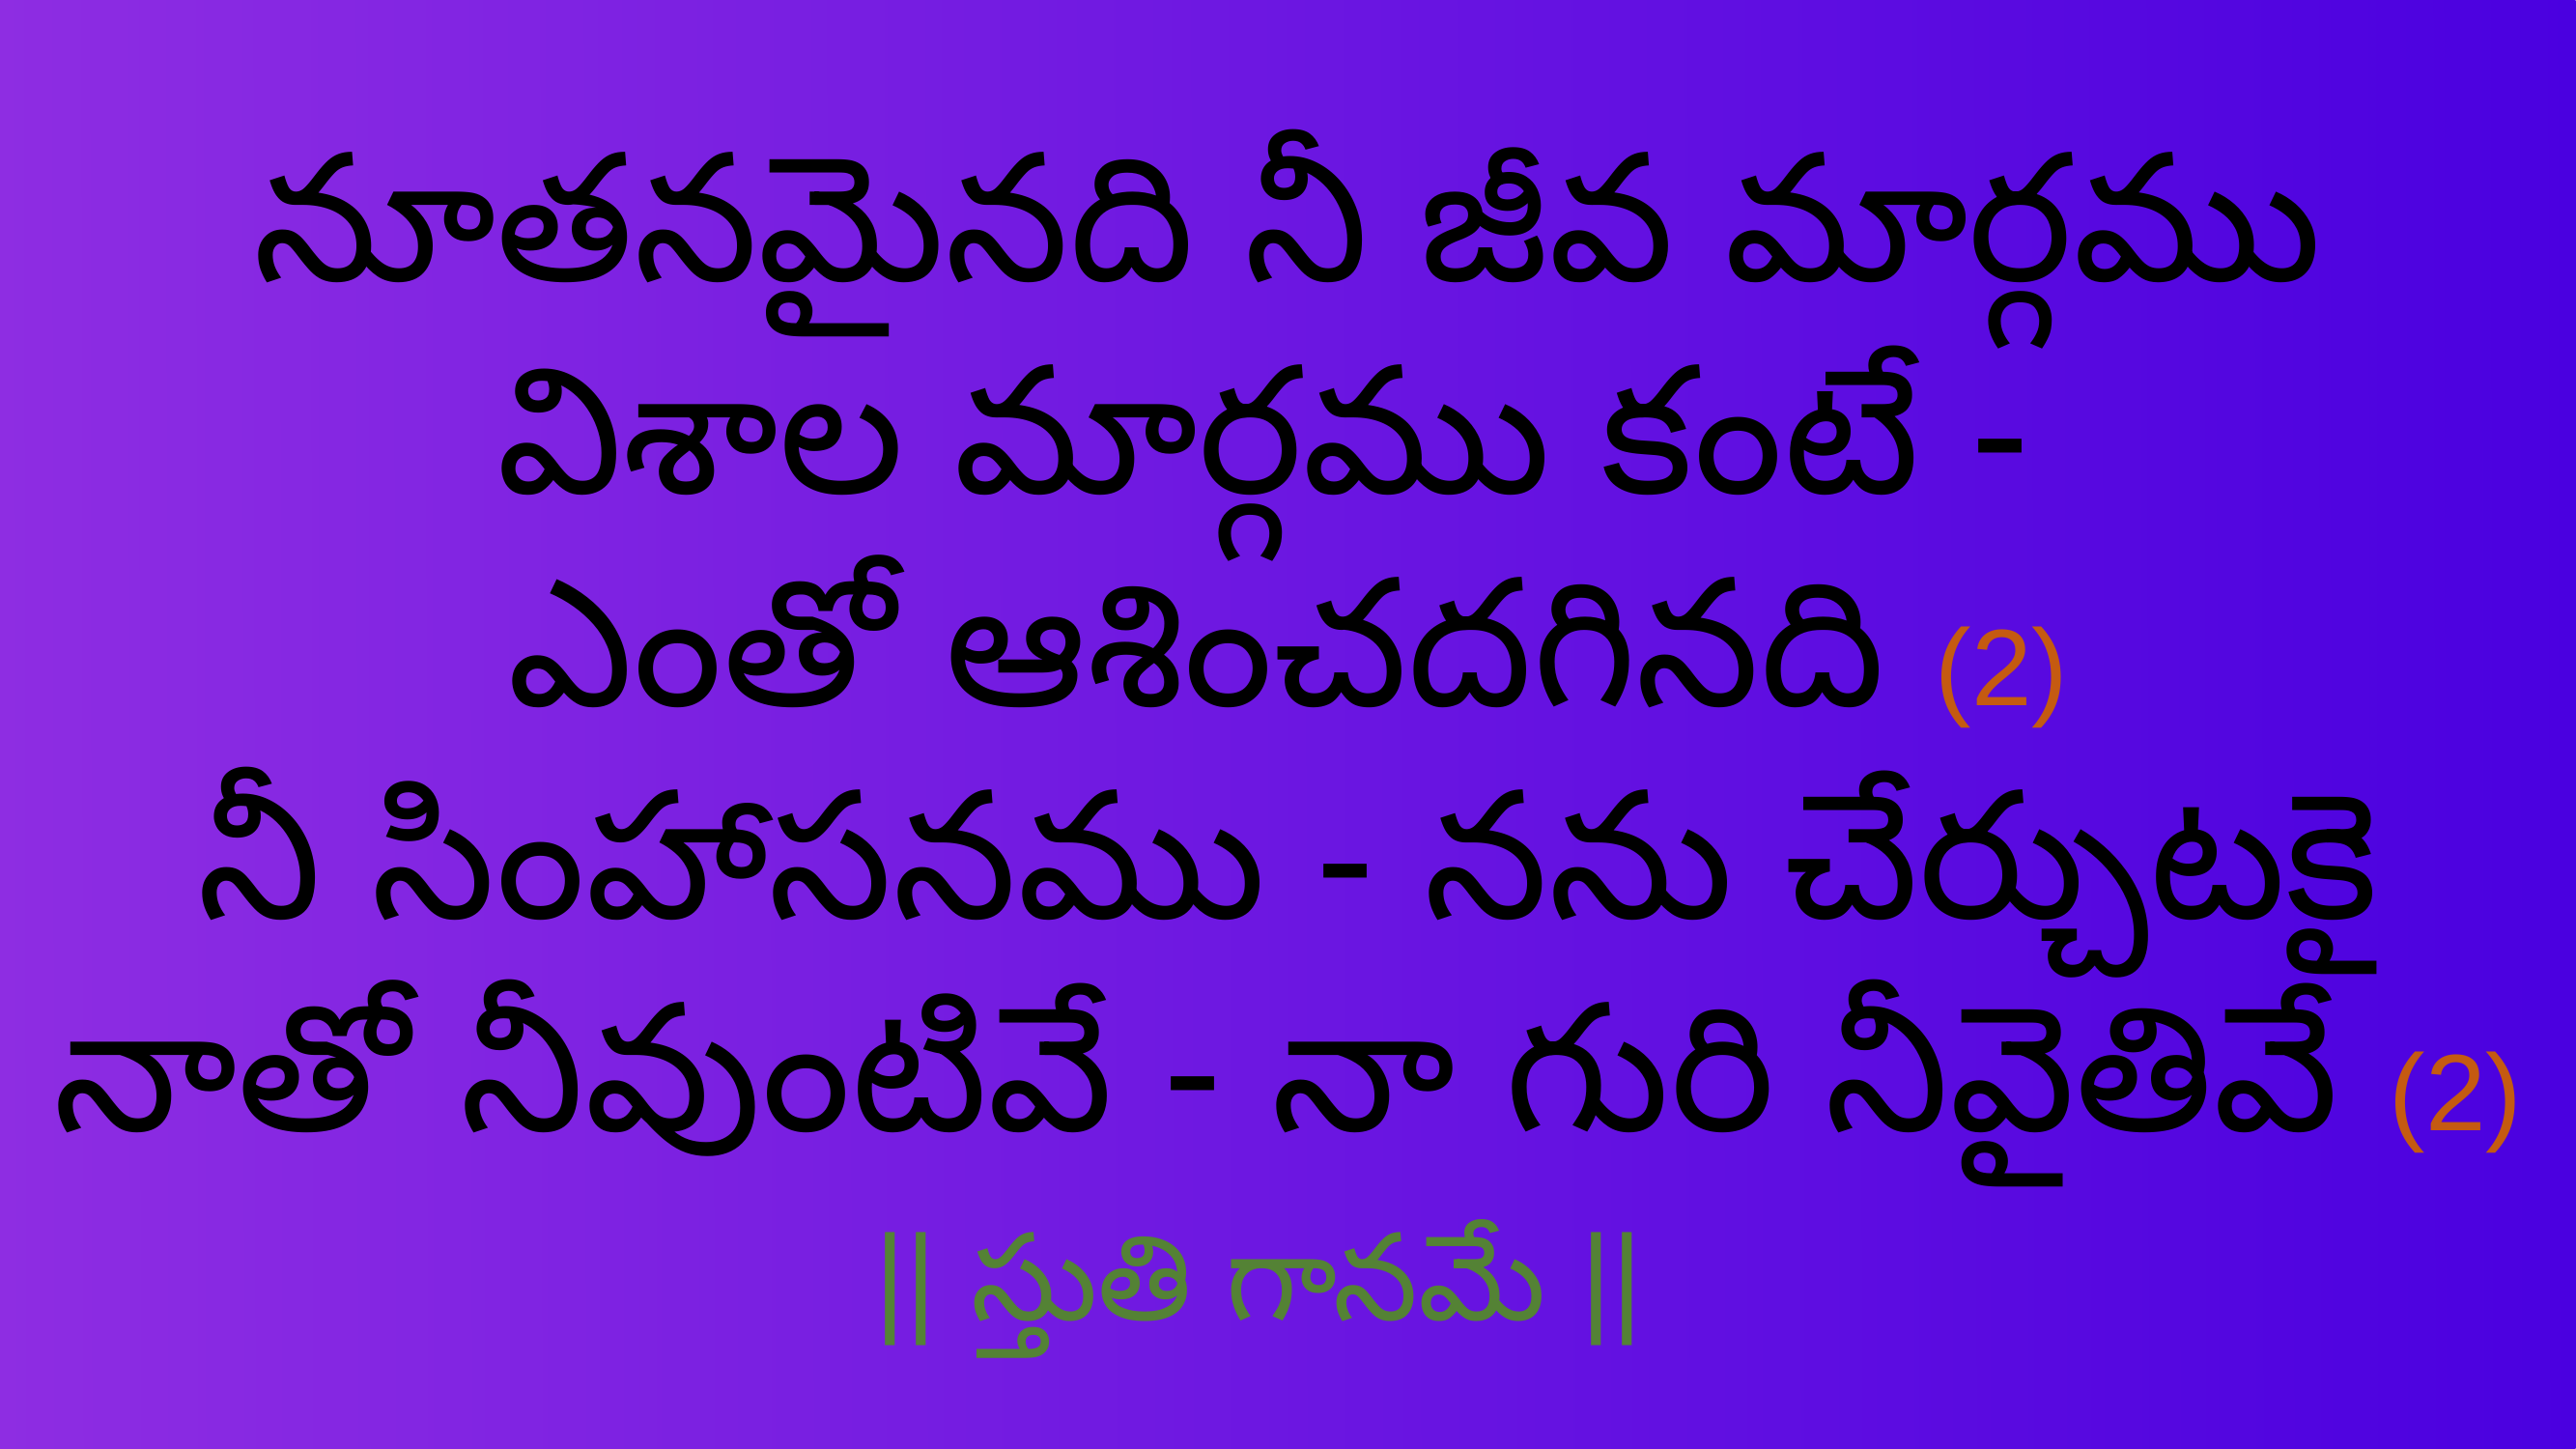

నూతనమైనది నీ జీవ మార్గము
విశాల మార్గము కంటే -
ఎంతో ఆశించదగినది (2)
నీ సింహాసనము - నను చేర్చుటకై
నాతో నీవుంటివే - నా గురి నీవైతివే (2)
 || స్తుతి గానమే ||